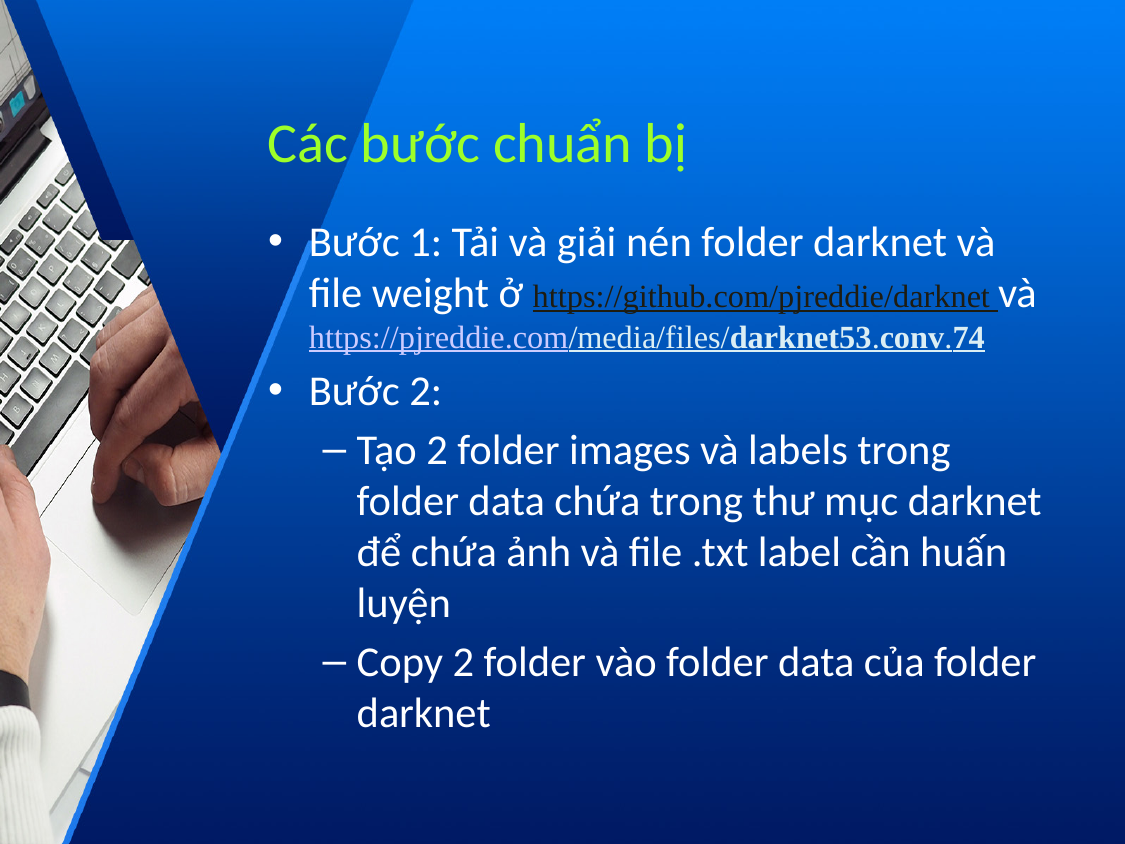

# Các bước chuẩn bị
Bước 1: Tải và giải nén folder darknet và file weight ở https://github.com/pjreddie/darknet và https://pjreddie.com/media/files/darknet53.conv.74
Bước 2:
Tạo 2 folder images và labels trong folder data chứa trong thư mục darknet để chứa ảnh và file .txt label cần huấn luyện
Copy 2 folder vào folder data của folder darknet